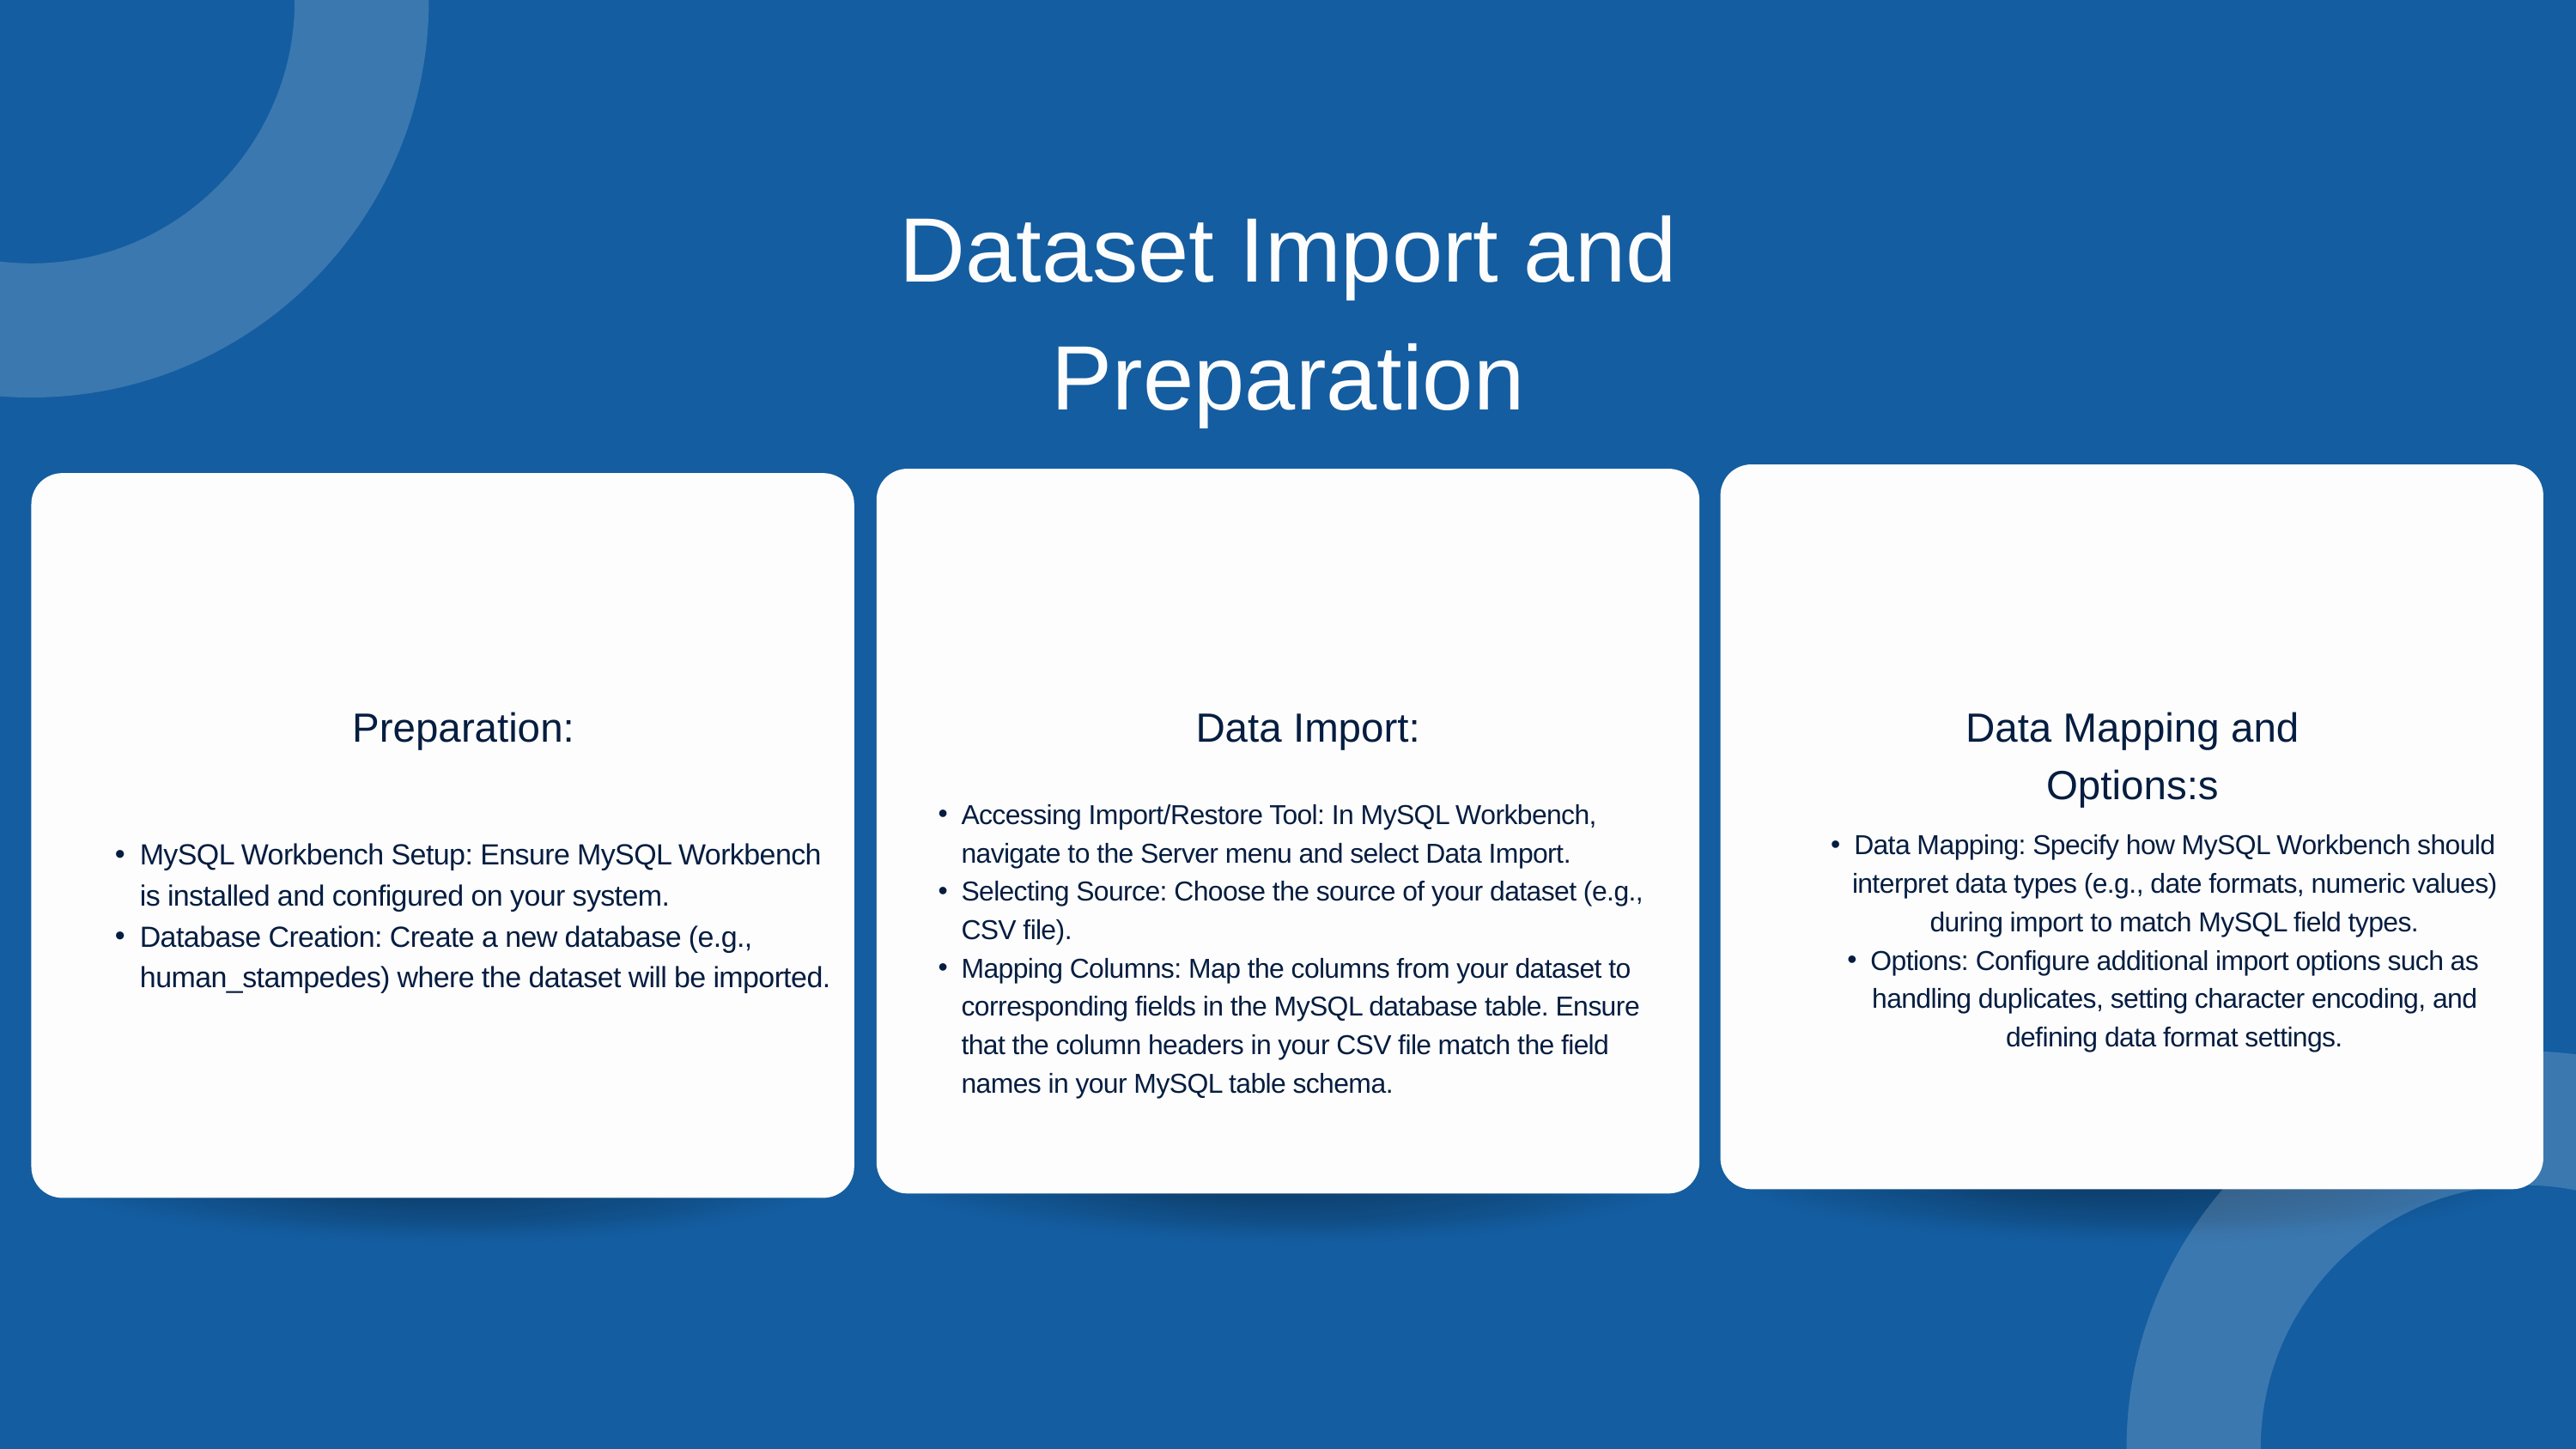

Dataset Import and Preparation

Preparation:
Data Import:
Data Mapping and Options:s
Accessing Import/Restore Tool: In MySQL Workbench, navigate to the Server menu and select Data Import.
Selecting Source: Choose the source of your dataset (e.g., CSV file).
Mapping Columns: Map the columns from your dataset to corresponding fields in the MySQL database table. Ensure that the column headers in your CSV file match the field names in your MySQL table schema.

Data Mapping: Specify how MySQL Workbench should interpret data types (e.g., date formats, numeric values) during import to match MySQL field types.
Options: Configure additional import options such as handling duplicates, setting character encoding, and defining data format settings.

MySQL Workbench Setup: Ensure MySQL Workbench is installed and configured on your system.
Database Creation: Create a new database (e.g., human_stampedes) where the dataset will be imported.